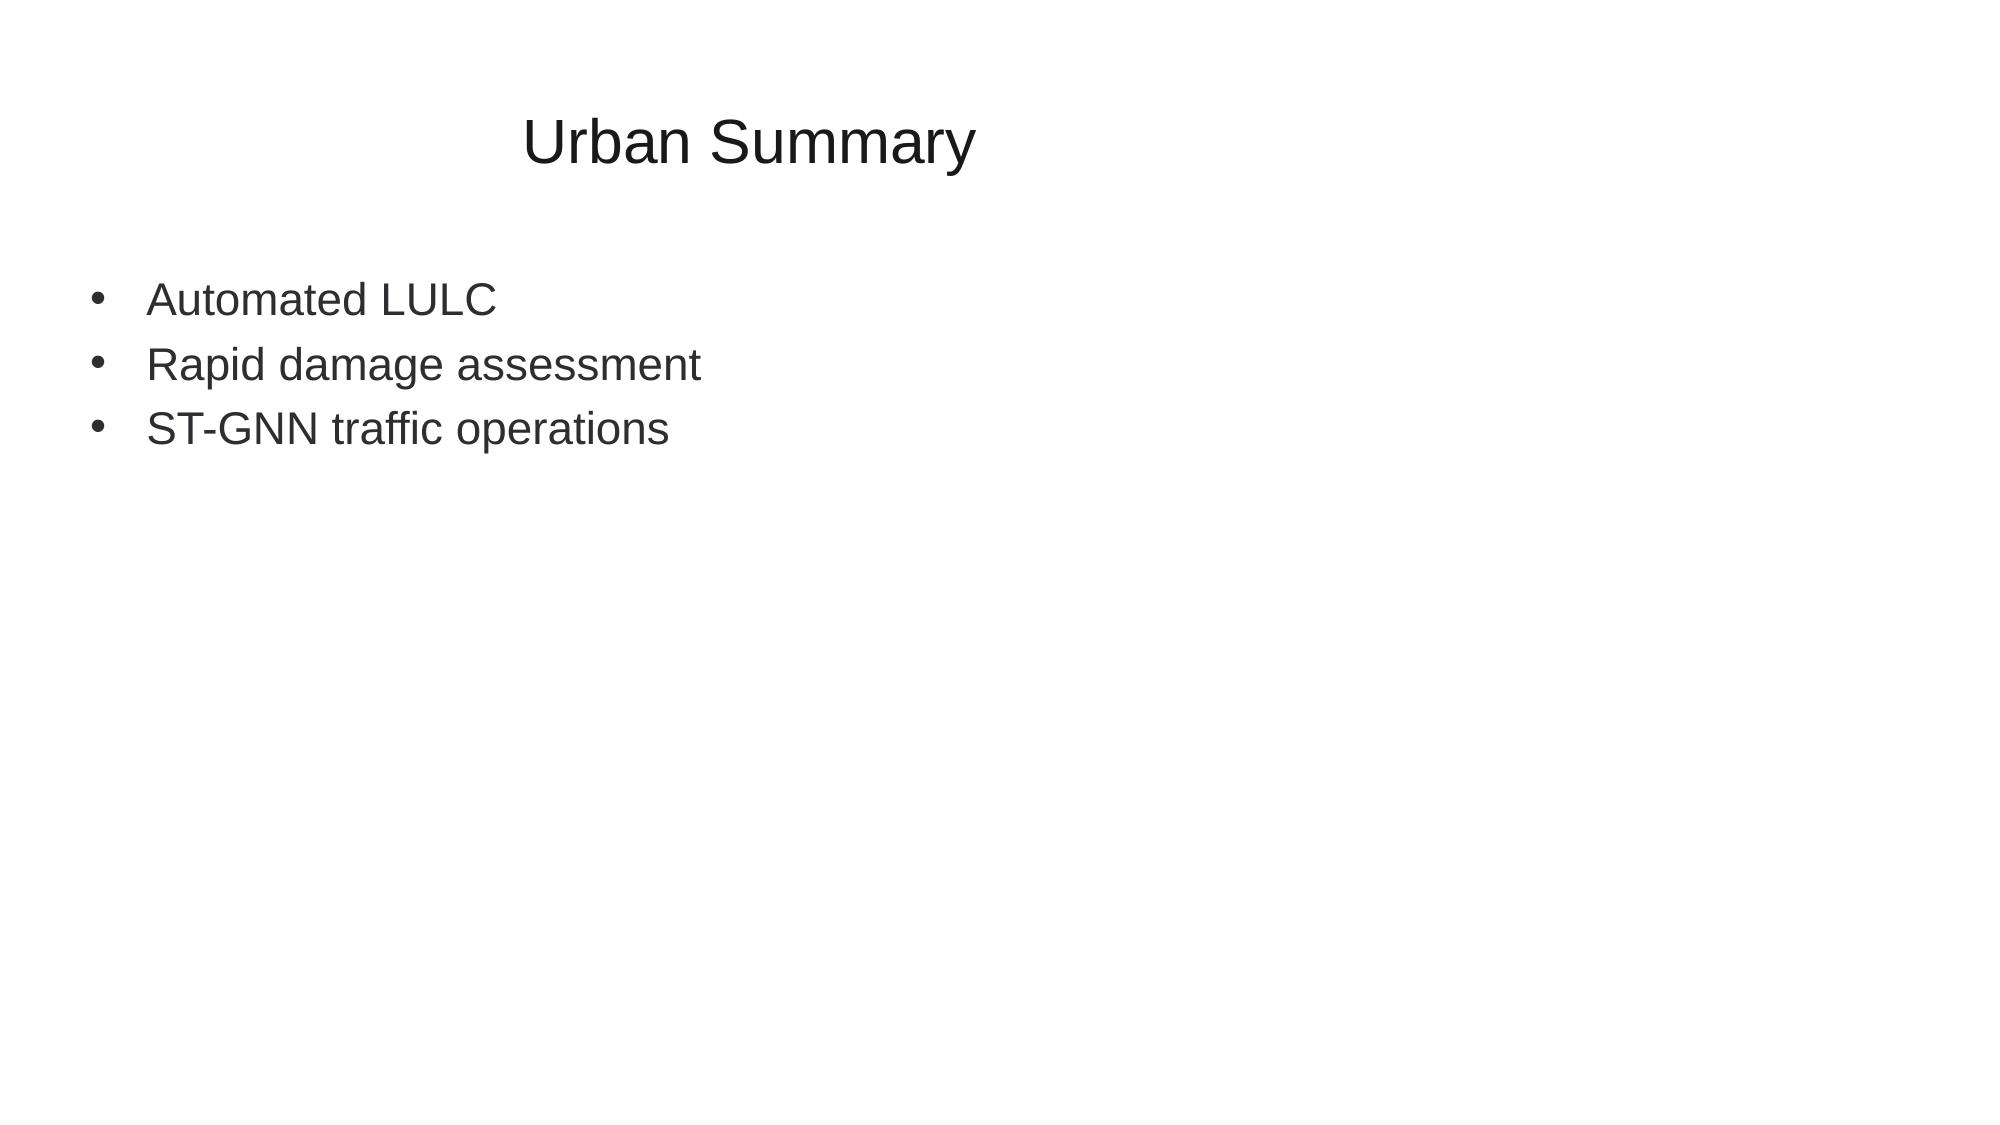

# Urban Summary
Automated LULC
Rapid damage assessment
ST-GNN traffic operations